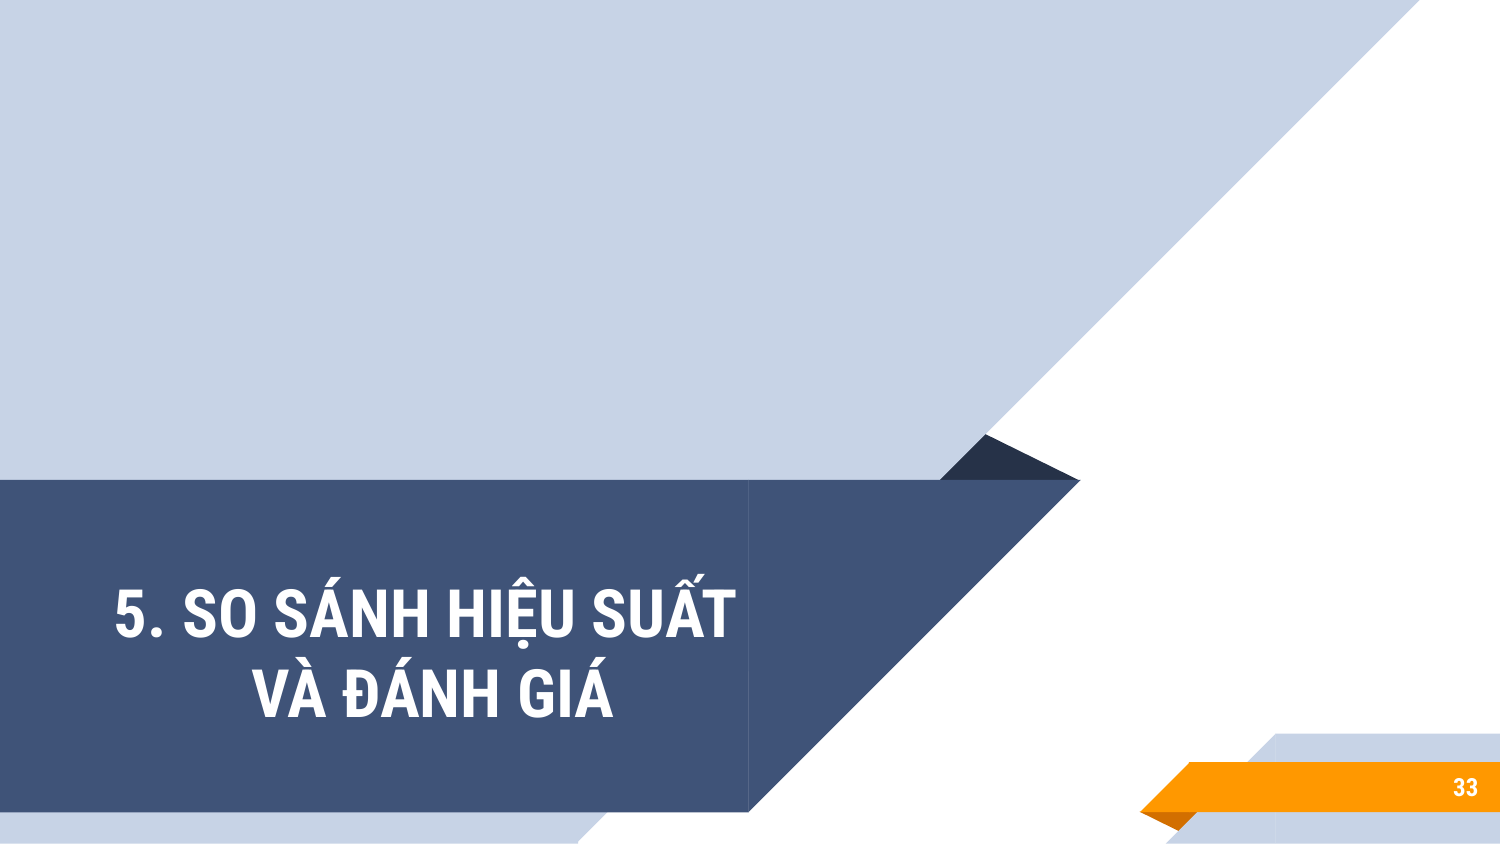

# 5. SO SÁNH HIỆU SUẤT VÀ ĐÁNH GIÁ
33